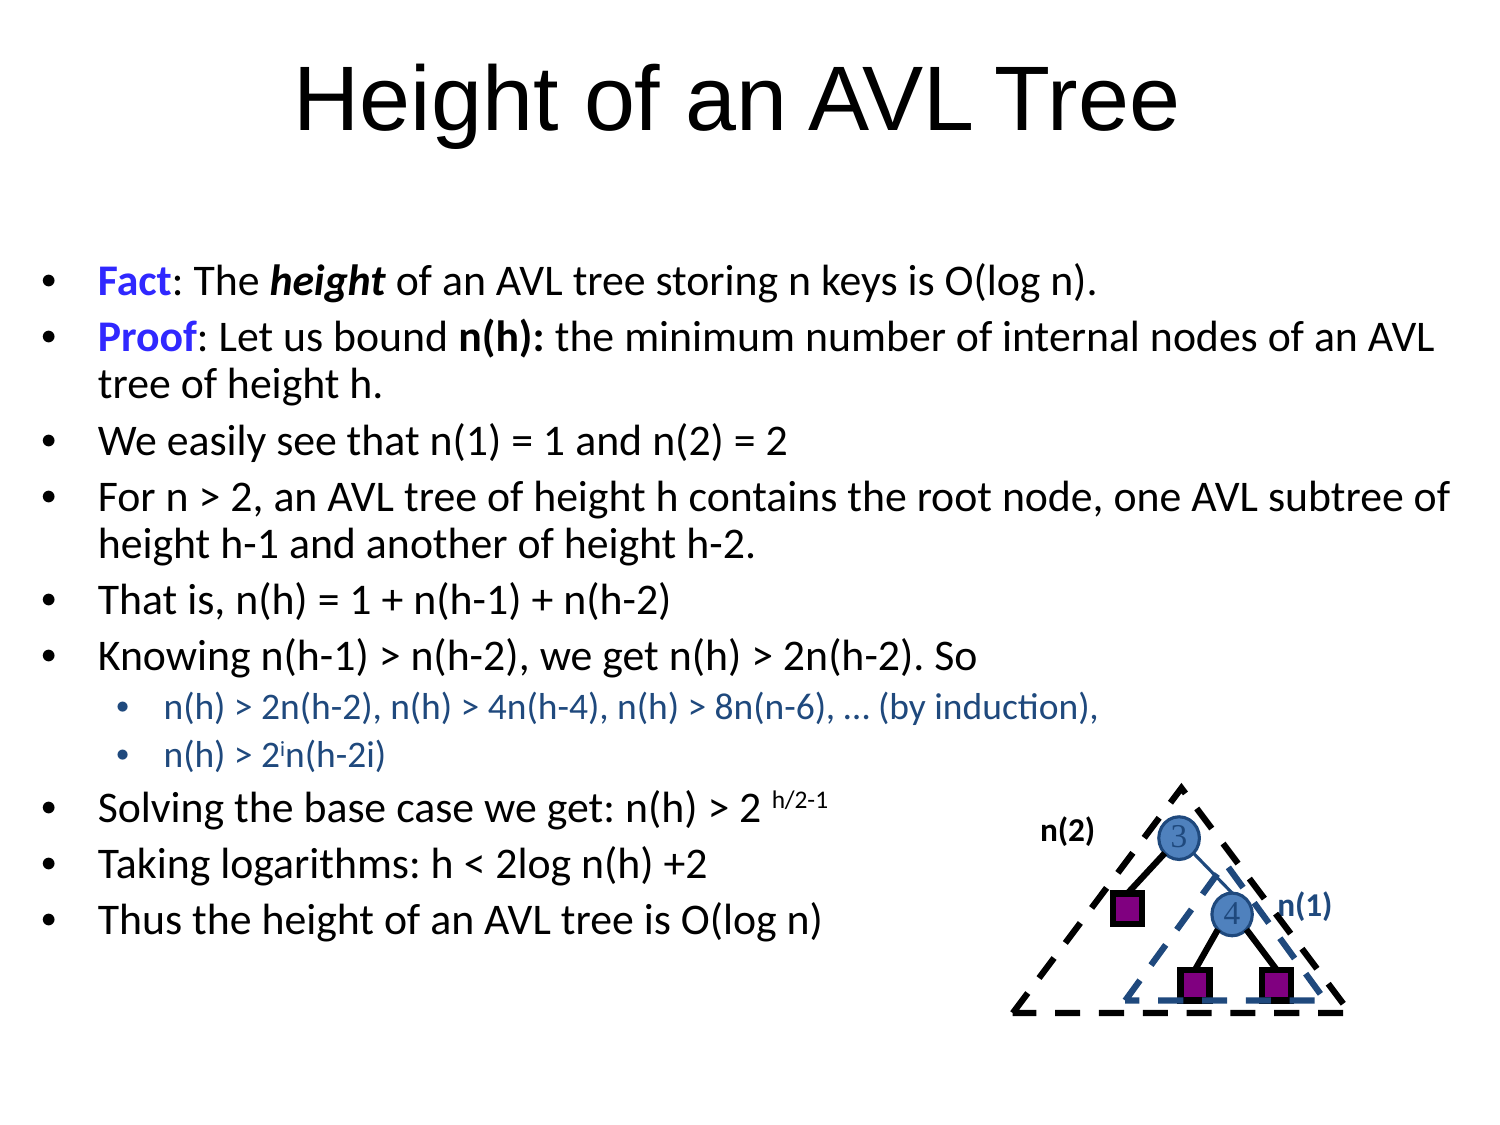

# Height of an AVL Tree
Fact: The height of an AVL tree storing n keys is O(log n).
Proof: Let us bound n(h): the minimum number of internal nodes of an AVL tree of height h.
We easily see that n(1) = 1 and n(2) = 2
For n > 2, an AVL tree of height h contains the root node, one AVL subtree of height h-1 and another of height h-2.
That is, n(h) = 1 + n(h-1) + n(h-2)
Knowing n(h-1) > n(h-2), we get n(h) > 2n(h-2). So
n(h) > 2n(h-2), n(h) > 4n(h-4), n(h) > 8n(n-6), … (by induction),
n(h) > 2in(h-2i)
Solving the base case we get: n(h) > 2 h/2-1
Taking logarithms: h < 2log n(h) +2
Thus the height of an AVL tree is O(log n)

n(2)
3

n(1)
4